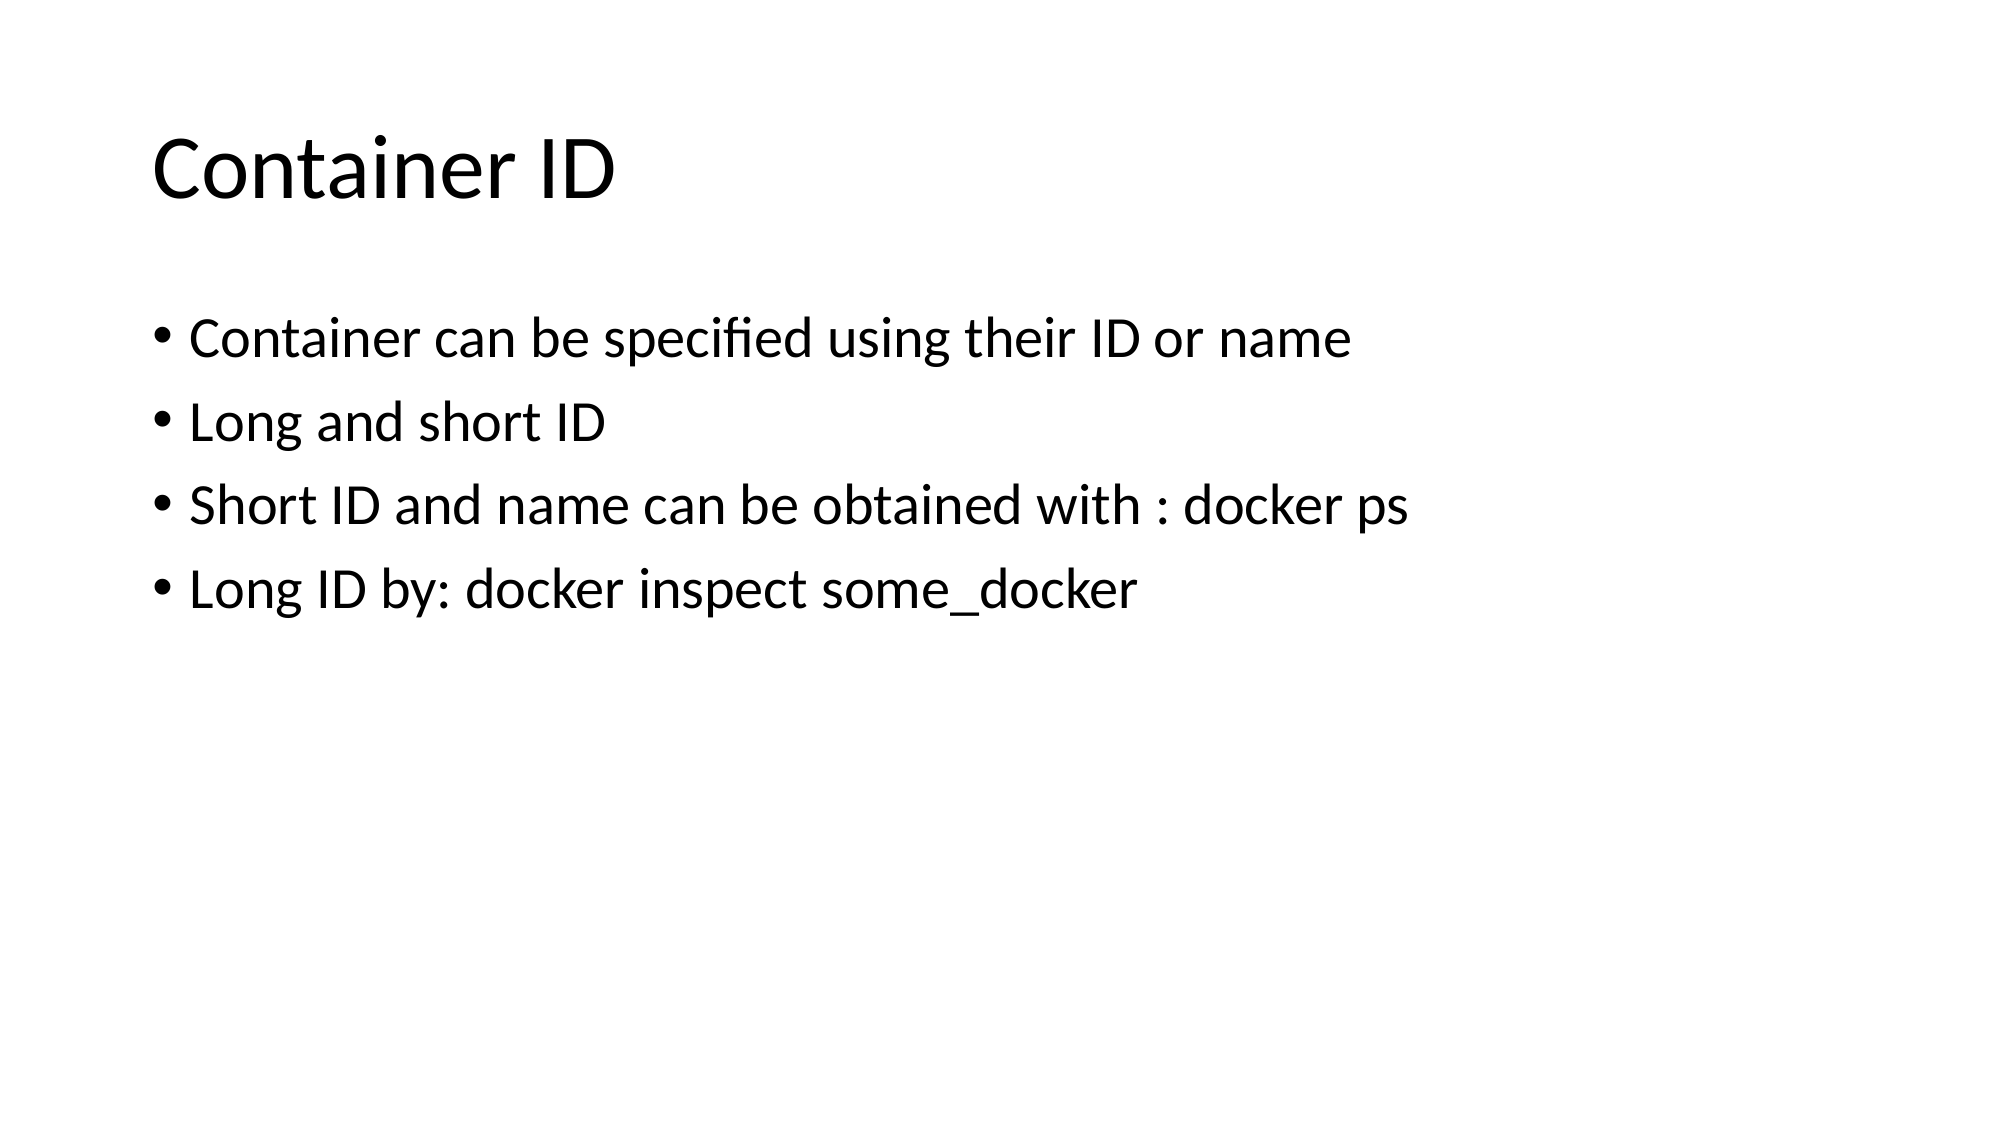

# Container ID
Container can be specified using their ID or name
Long and short ID
Short ID and name can be obtained with : docker ps
Long ID by: docker inspect some_docker